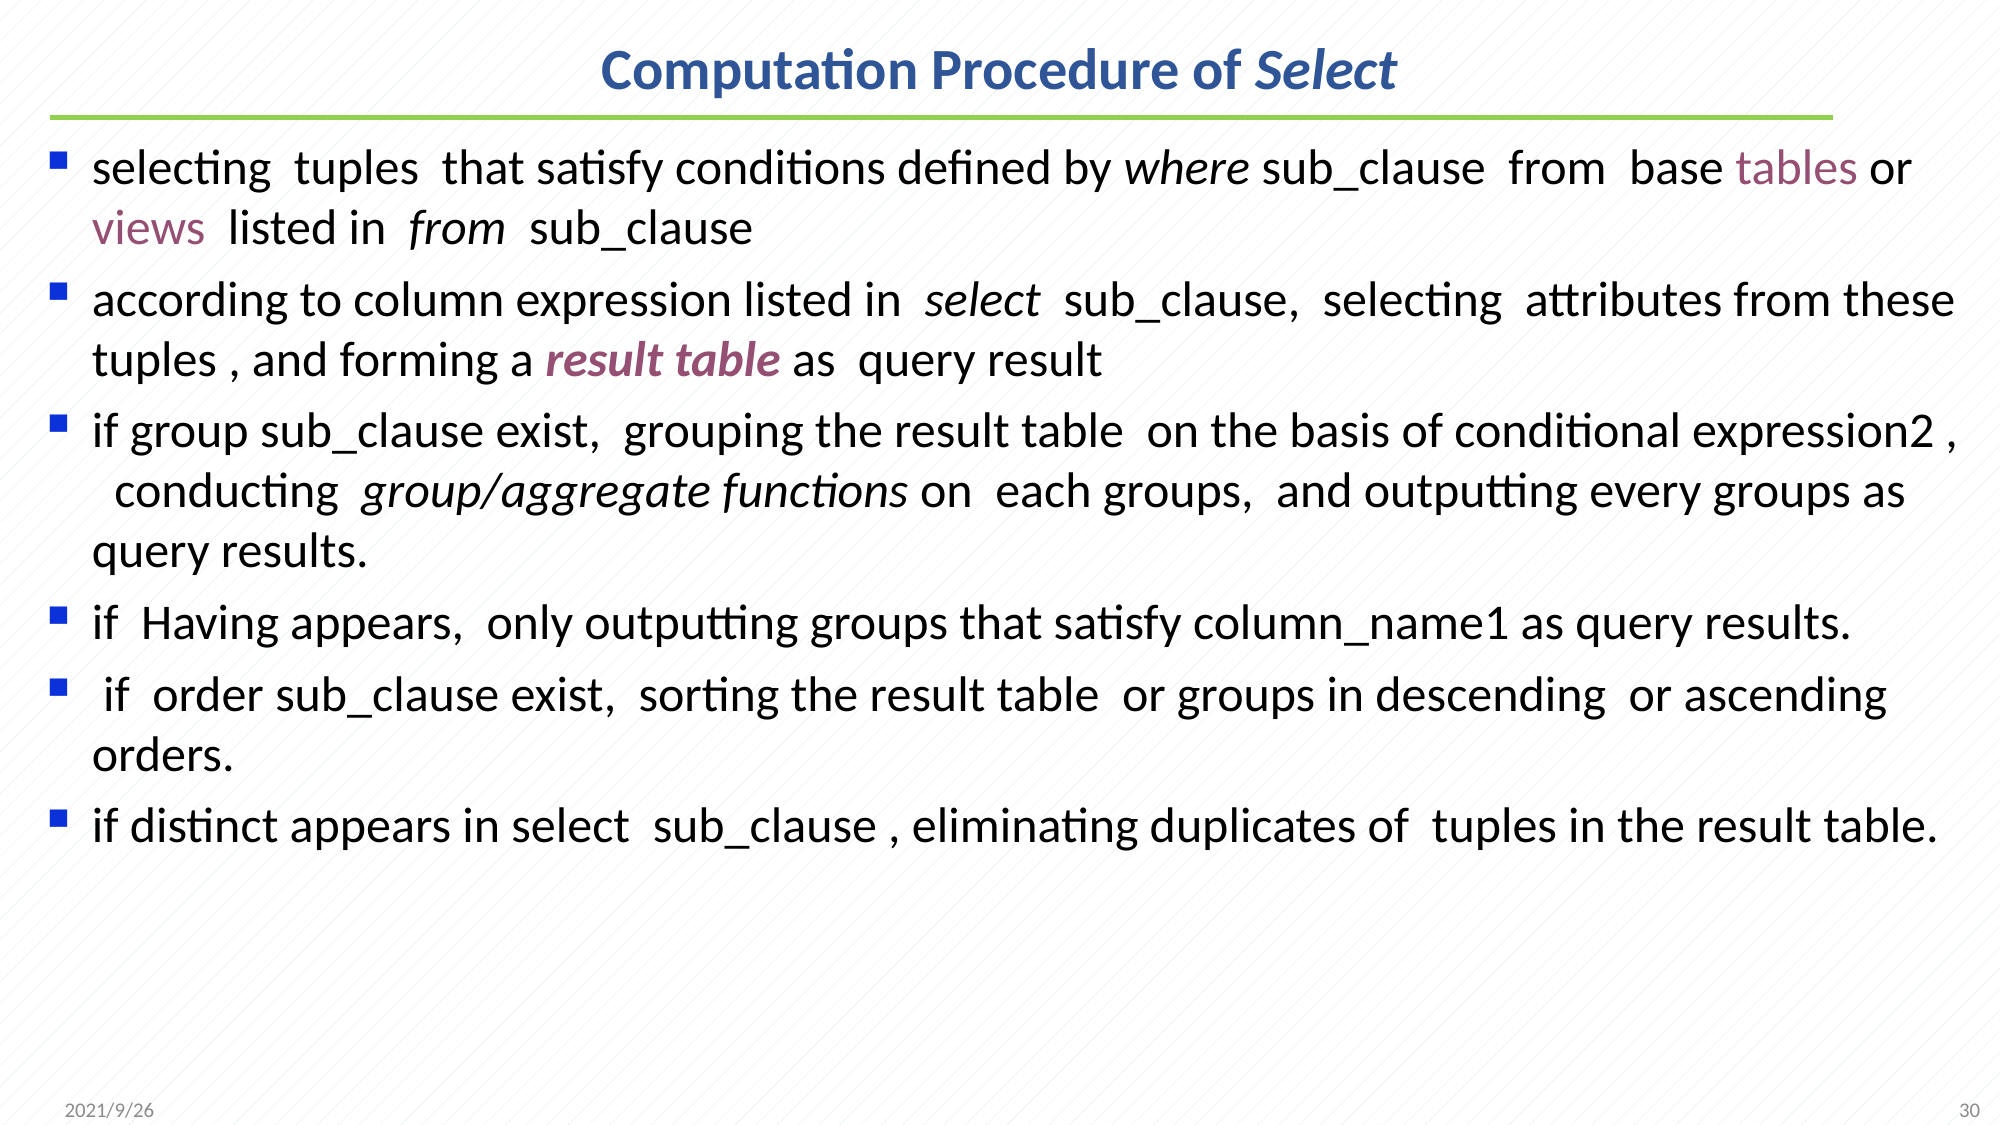

# Computation Procedure of Select
selecting  tuples  that satisfy conditions defined by where sub_clause  from  base tables or views  listed in  from  sub_clause
according to column expression listed in  select  sub_clause,  selecting  attributes from these tuples , and forming a result table as  query result
if group sub_clause exist,  grouping the result table  on the basis of conditional expression2 ,   conducting  group/aggregate functions on  each groups,  and outputting every groups as query results.
if  Having appears,  only outputting groups that satisfy column_name1 as query results.
 if  order sub_clause exist,  sorting the result table  or groups in descending  or ascending orders.
if distinct appears in select  sub_clause , eliminating duplicates of  tuples in the result table.

30
2021/9/26